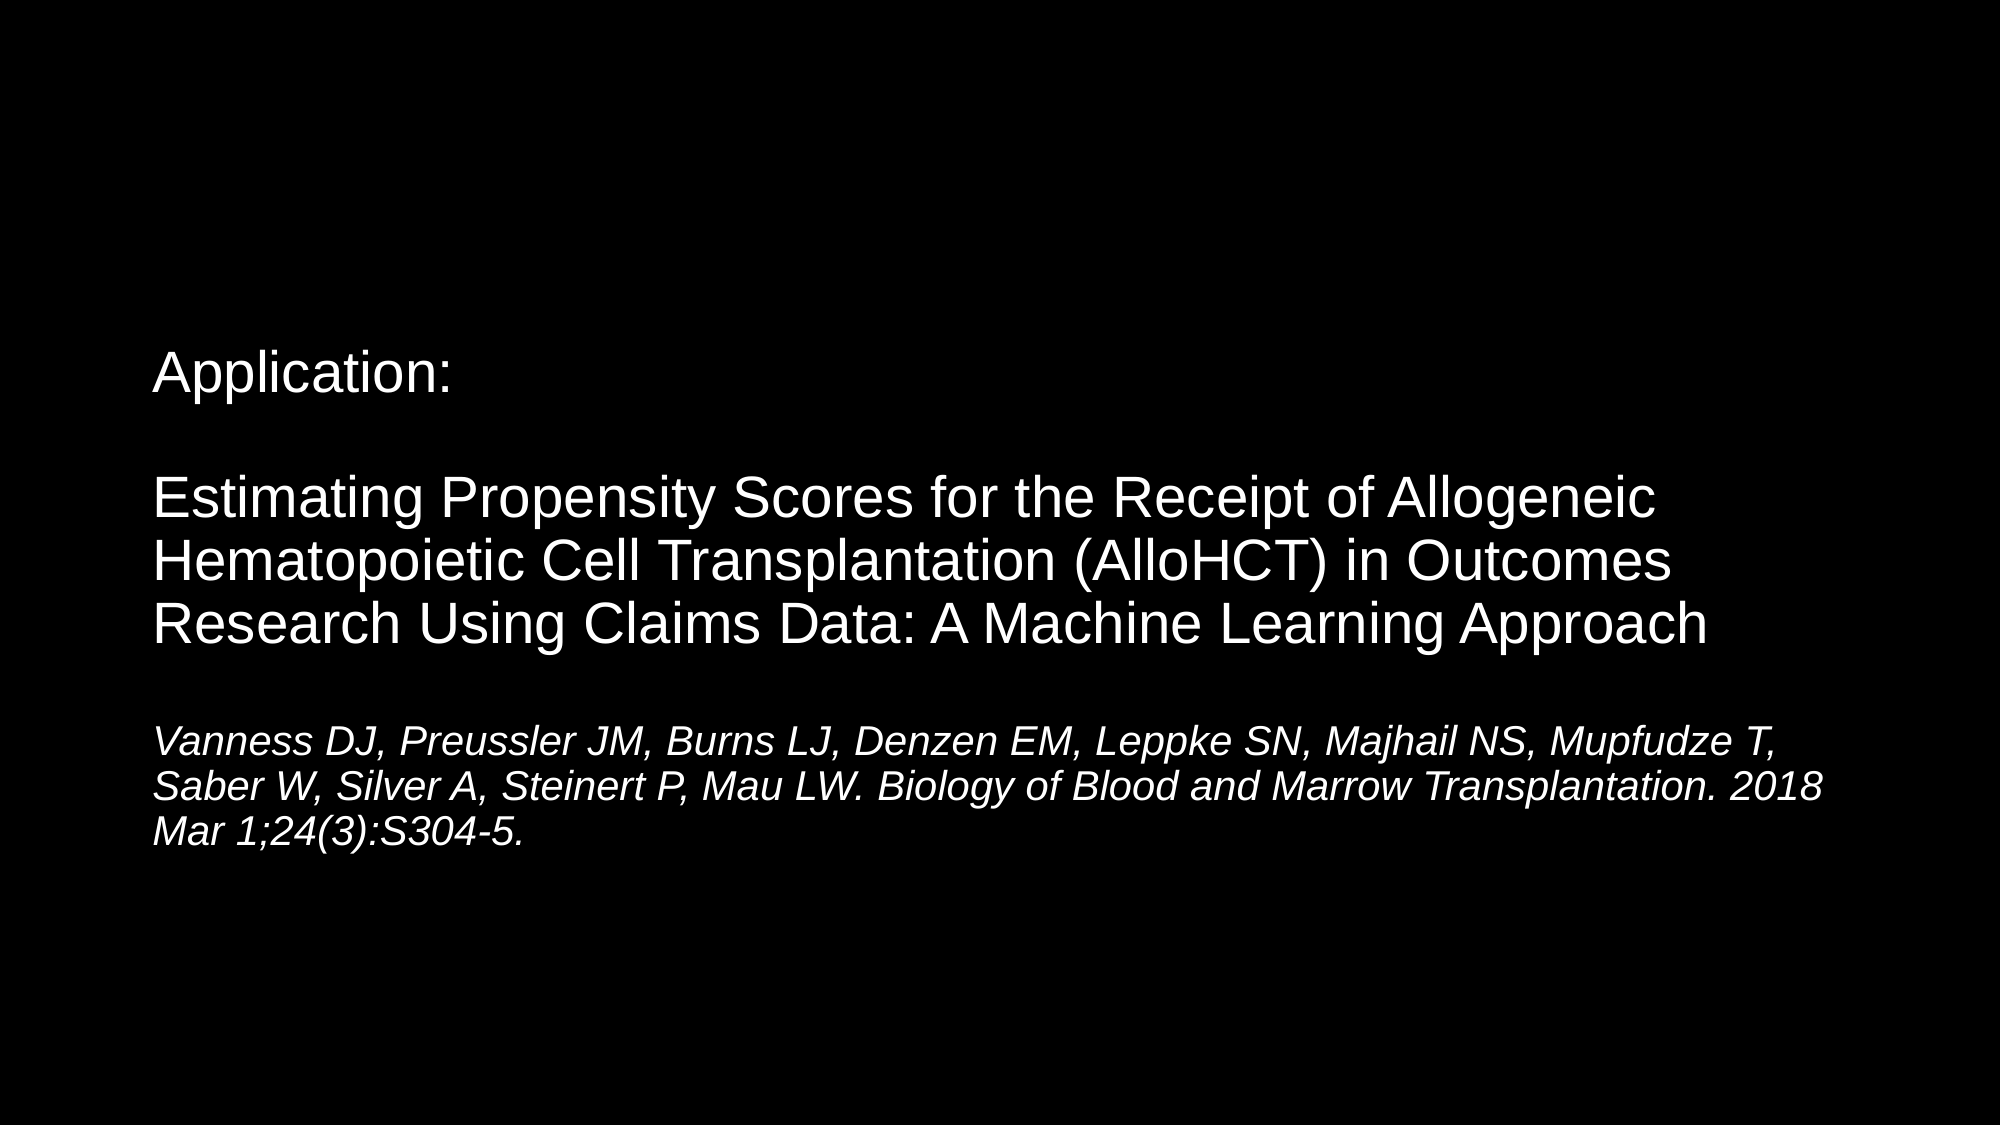

# Application: Estimating Propensity Scores for the Receipt of Allogeneic Hematopoietic Cell Transplantation (AlloHCT) in Outcomes Research Using Claims Data: A Machine Learning Approach Vanness DJ, Preussler JM, Burns LJ, Denzen EM, Leppke SN, Majhail NS, Mupfudze T, Saber W, Silver A, Steinert P, Mau LW. Biology of Blood and Marrow Transplantation. 2018 Mar 1;24(3):S304-5.